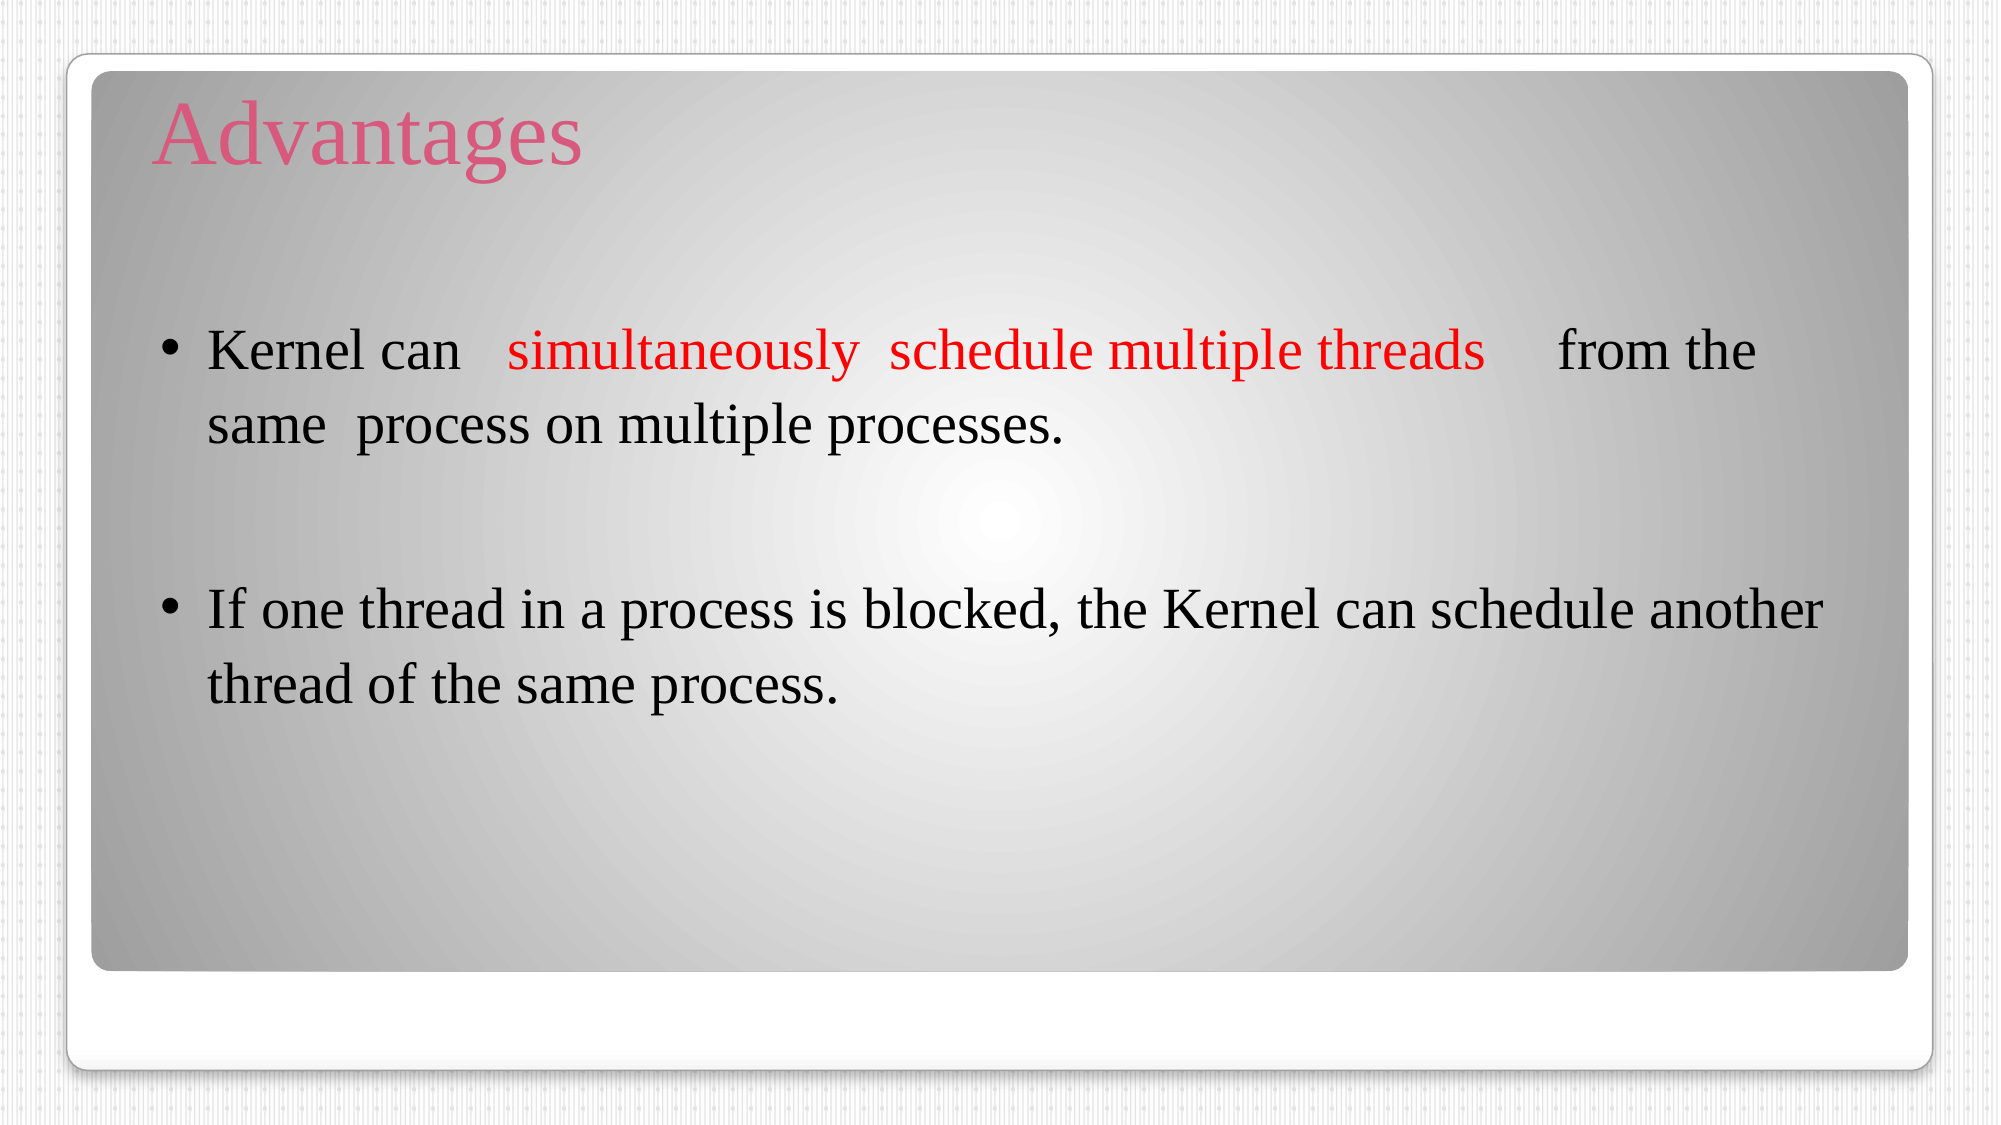

# Advantages
Kernel can	simultaneously  schedule multiple threads	from the same  process on multiple processes.

If one thread in a process is blocked, the Kernel can schedule another  thread of the same process.